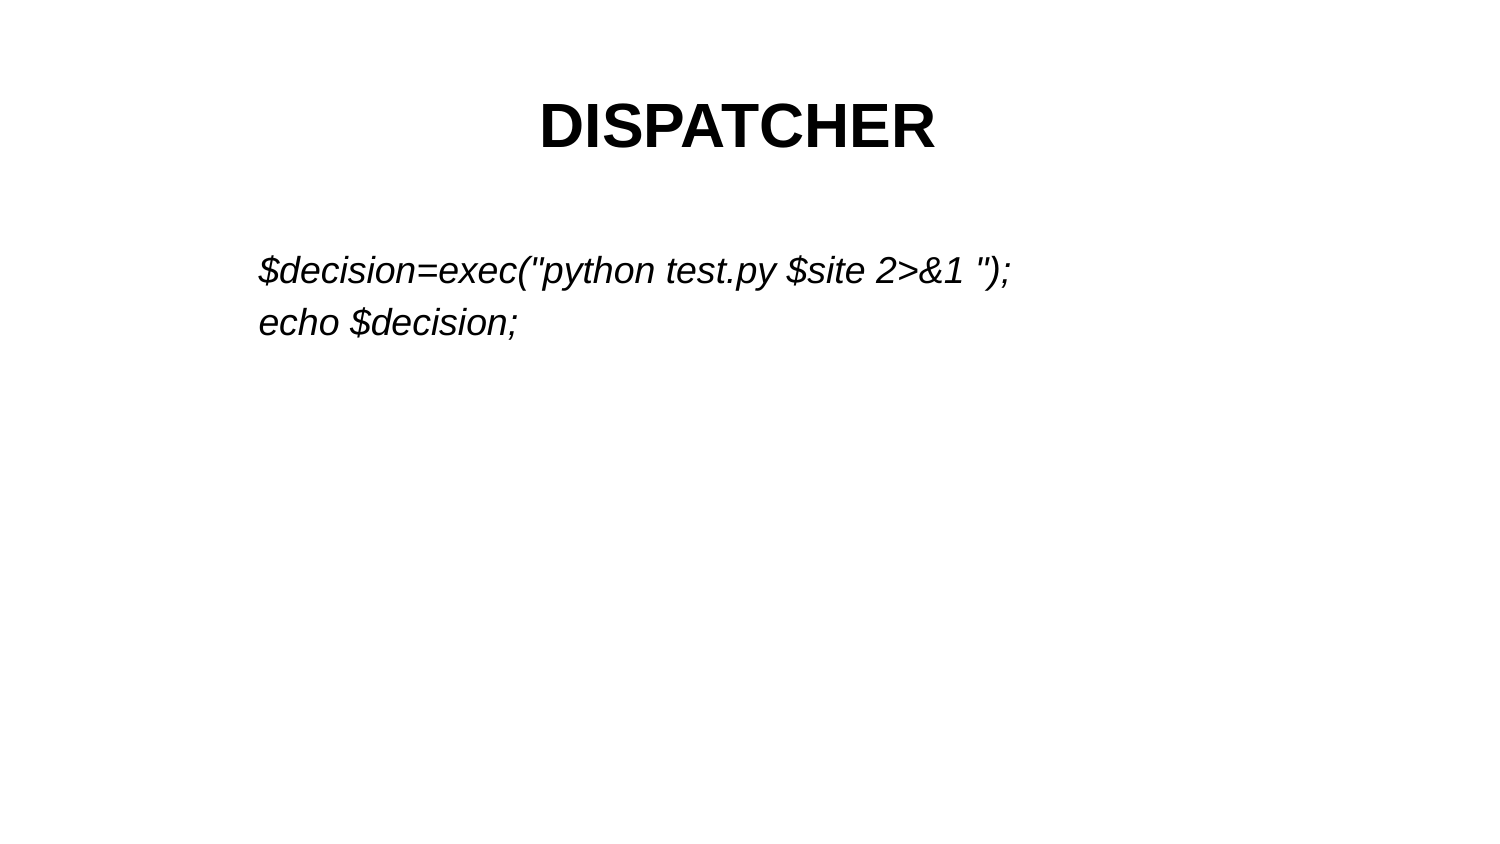

# DISPATCHER
$decision=exec("python test.py $site 2>&1 ");
echo $decision;